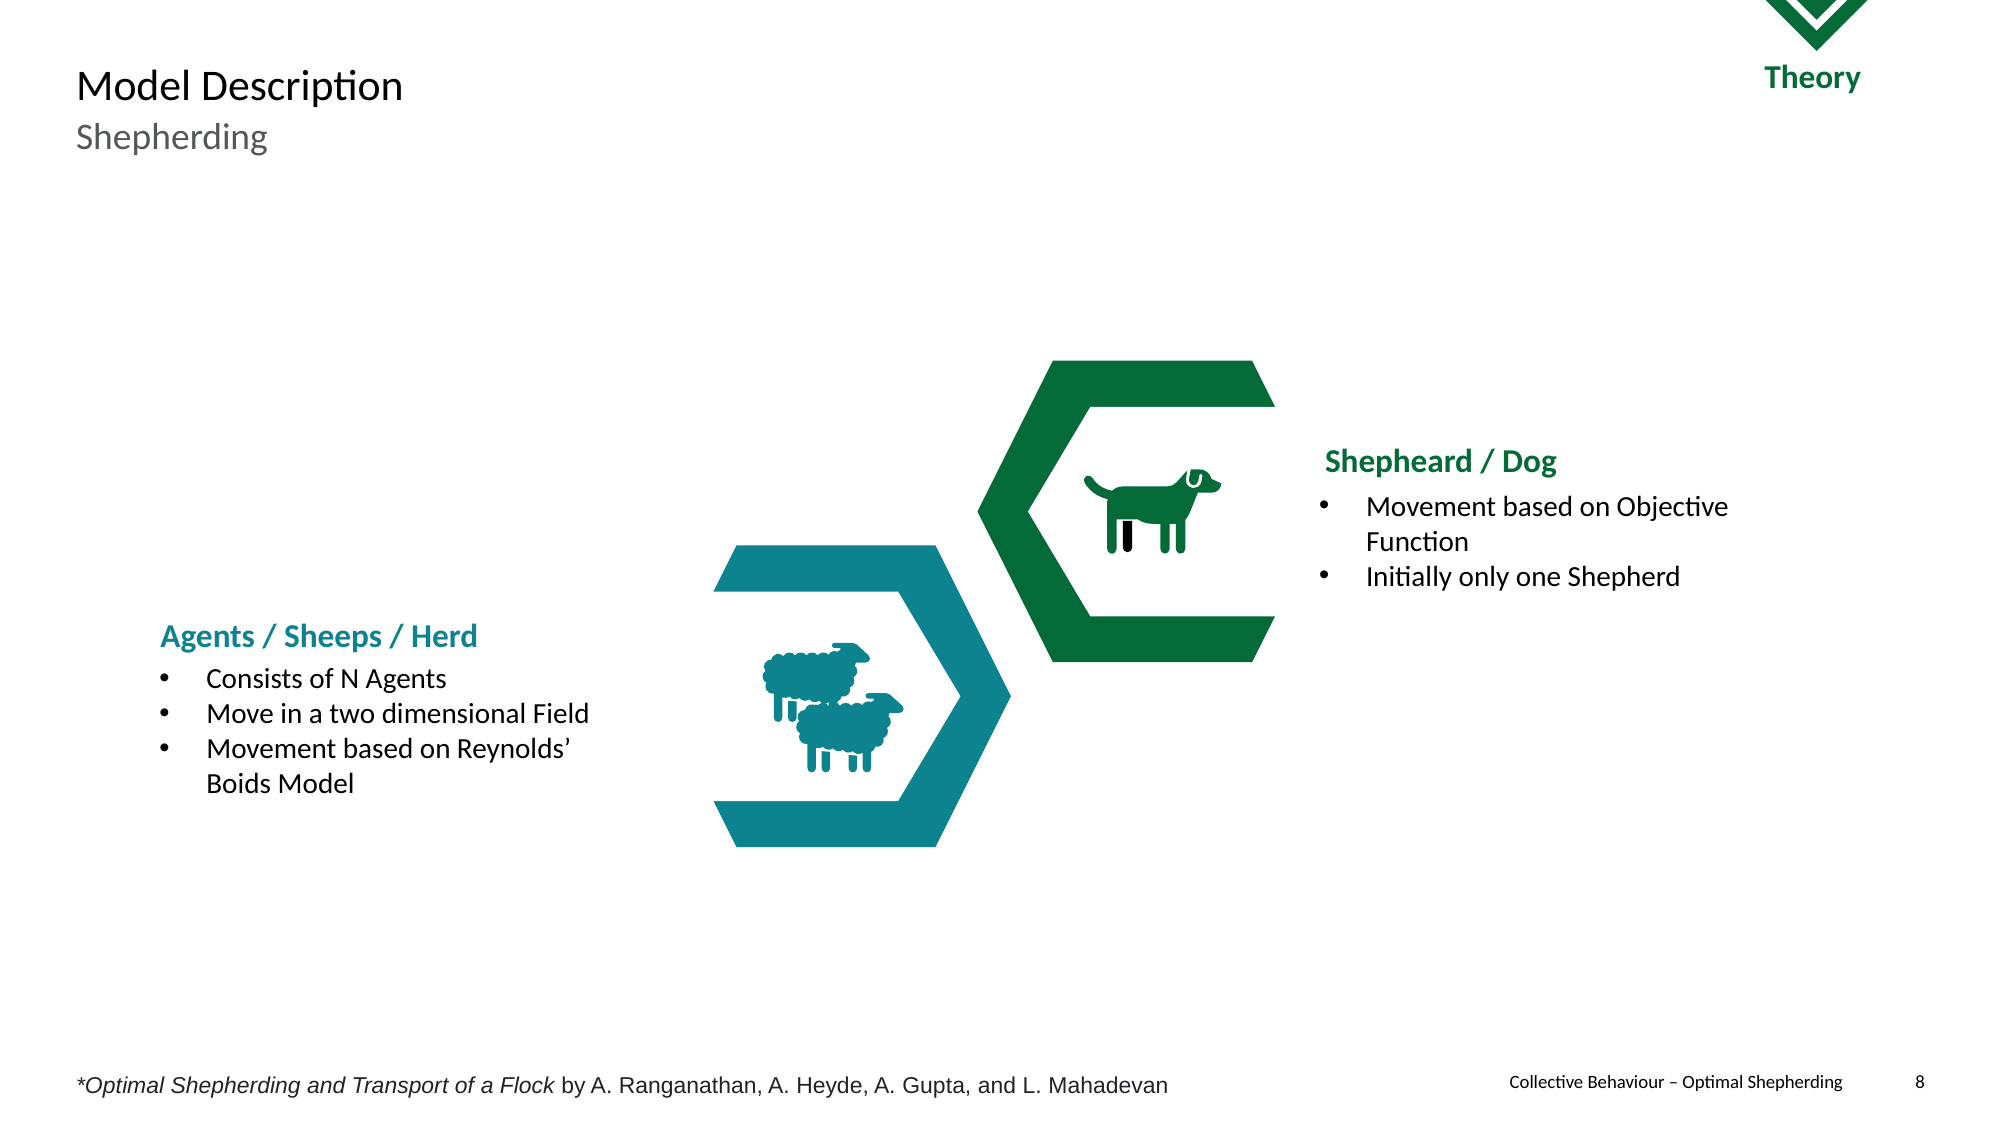

Theory

# Model Description
Shepherding

Shepheard / Dog

Movement based on Objective Function
Initially only one Shepherd

Agents / Sheeps / Herd

Consists of N Agents
Move in a two dimensional Field
Movement based on Reynolds’ Boids Model

*Optimal Shepherding and Transport of a Flock by A. Ranganathan, A. Heyde, A. Gupta, and L. Mahadevan